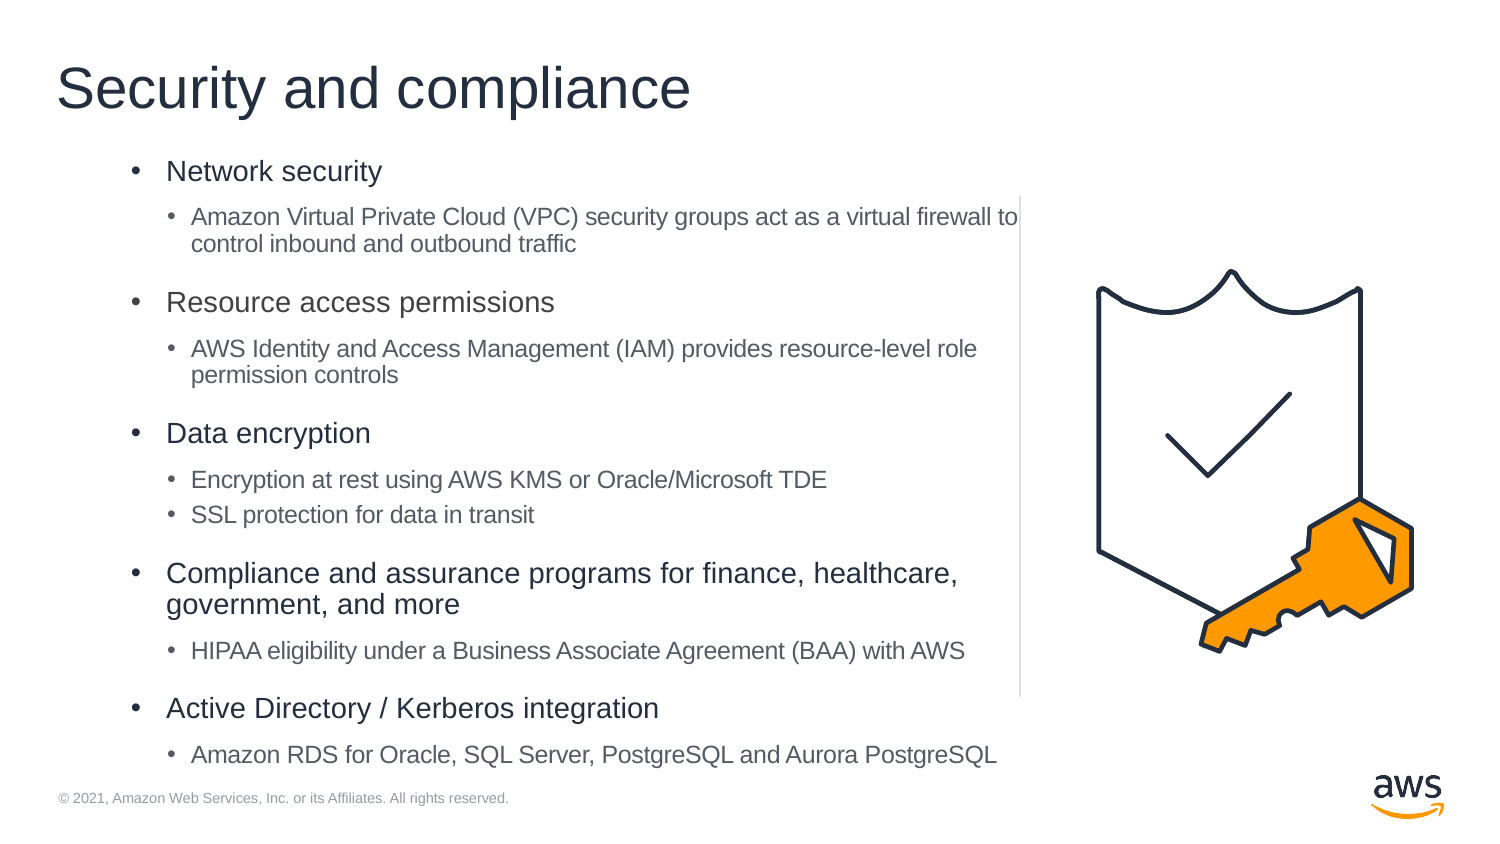

# Security and compliance
Network security
Amazon Virtual Private Cloud (VPC) security groups act as a virtual firewall to control inbound and outbound traffic
Resource access permissions
AWS Identity and Access Management (IAM) provides resource-level role permission controls
Data encryption
Encryption at rest using AWS KMS or Oracle/Microsoft TDE
SSL protection for data in transit
Compliance and assurance programs for finance, healthcare, government, and more
HIPAA eligibility under a Business Associate Agreement (BAA) with AWS
Active Directory / Kerberos integration
Amazon RDS for Oracle, SQL Server, PostgreSQL and Aurora PostgreSQL